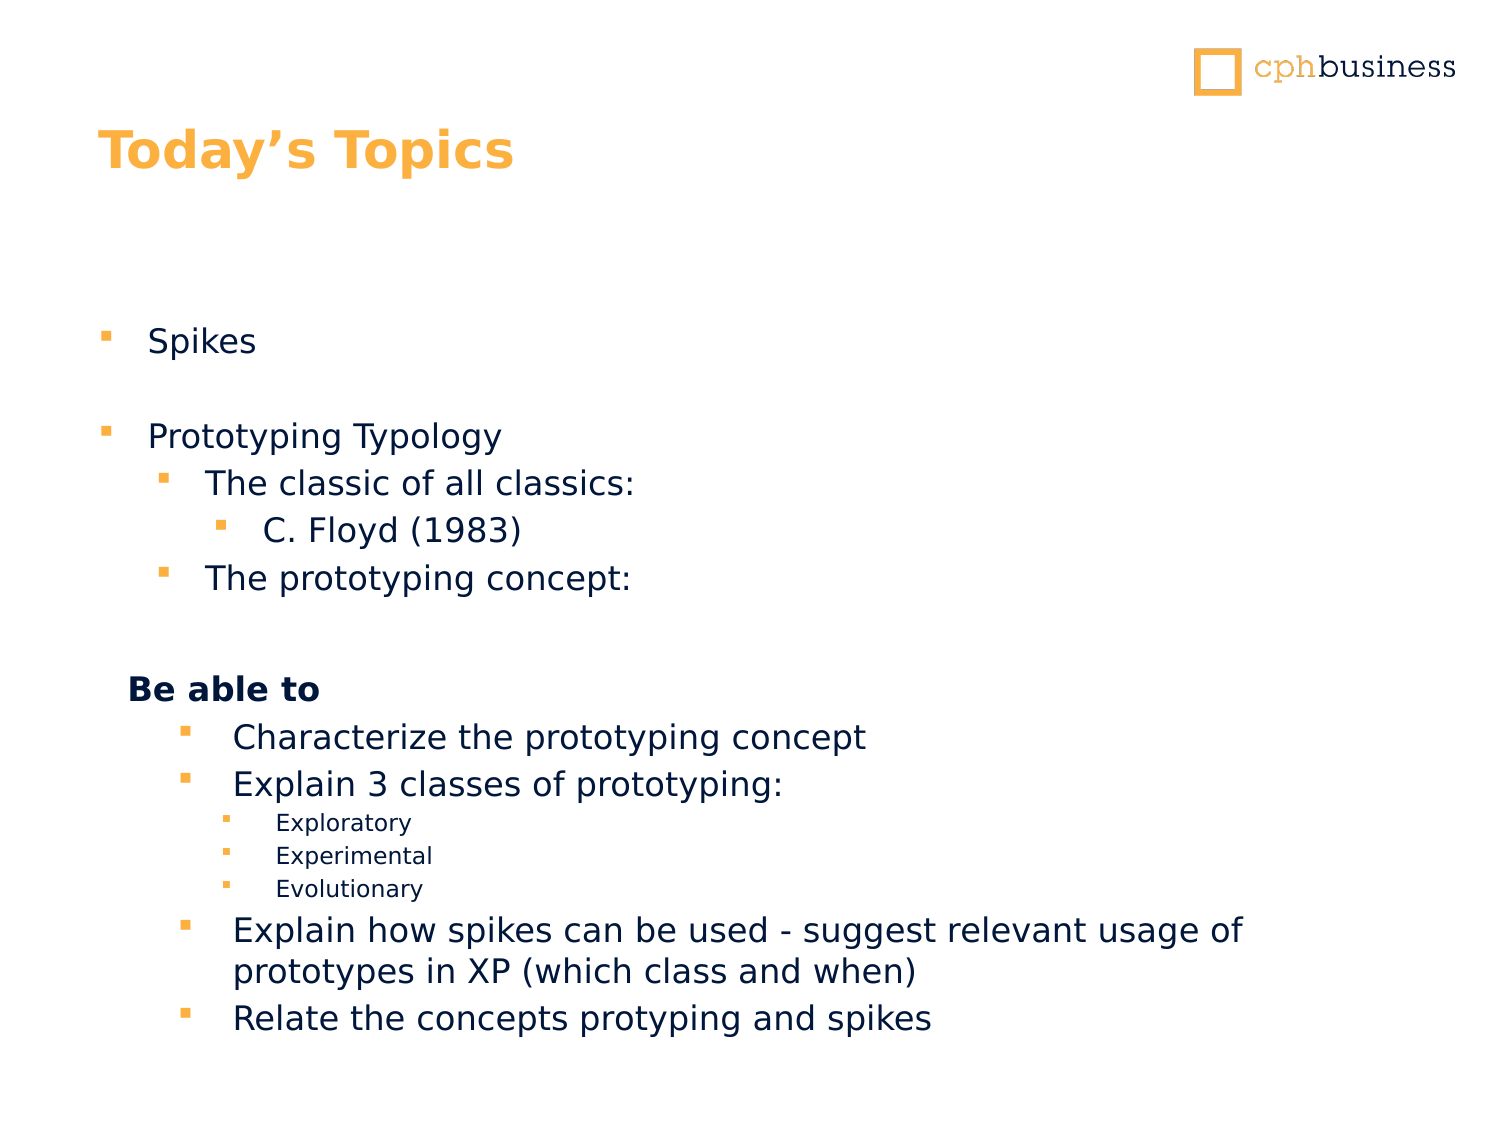

Today’s Topics

Spikes

Prototyping Typology
The classic of all classics:
C. Floyd (1983)
The prototyping concept:

Be able to
Characterize the prototyping concept
Explain 3 classes of prototyping:
Exploratory
Experimental
Evolutionary
Explain how spikes can be used - suggest relevant usage of prototypes in XP (which class and when)
Relate the concepts protyping and spikes